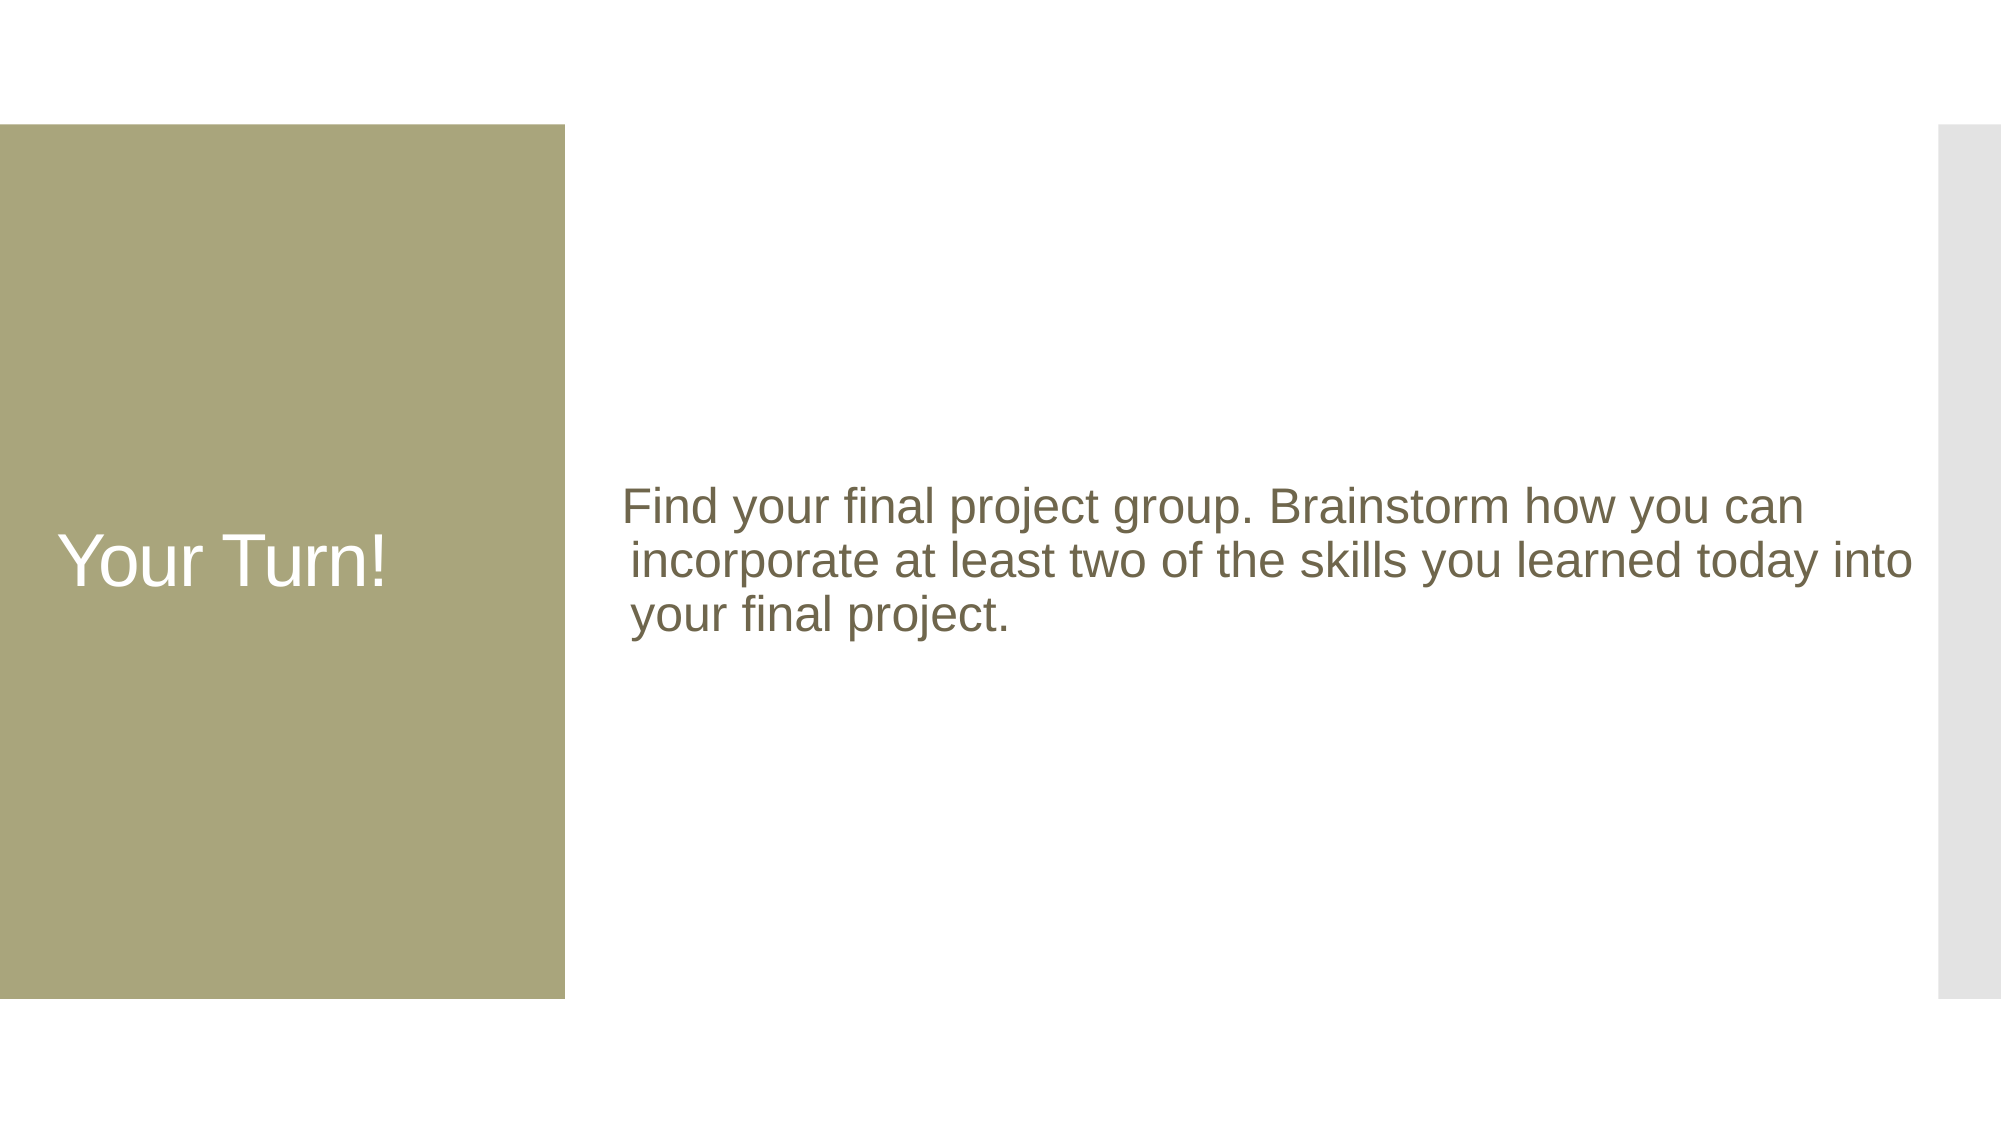

Find your final project group. Brainstorm how you can incorporate at least two of the skills you learned today into your final project.
Your Turn!